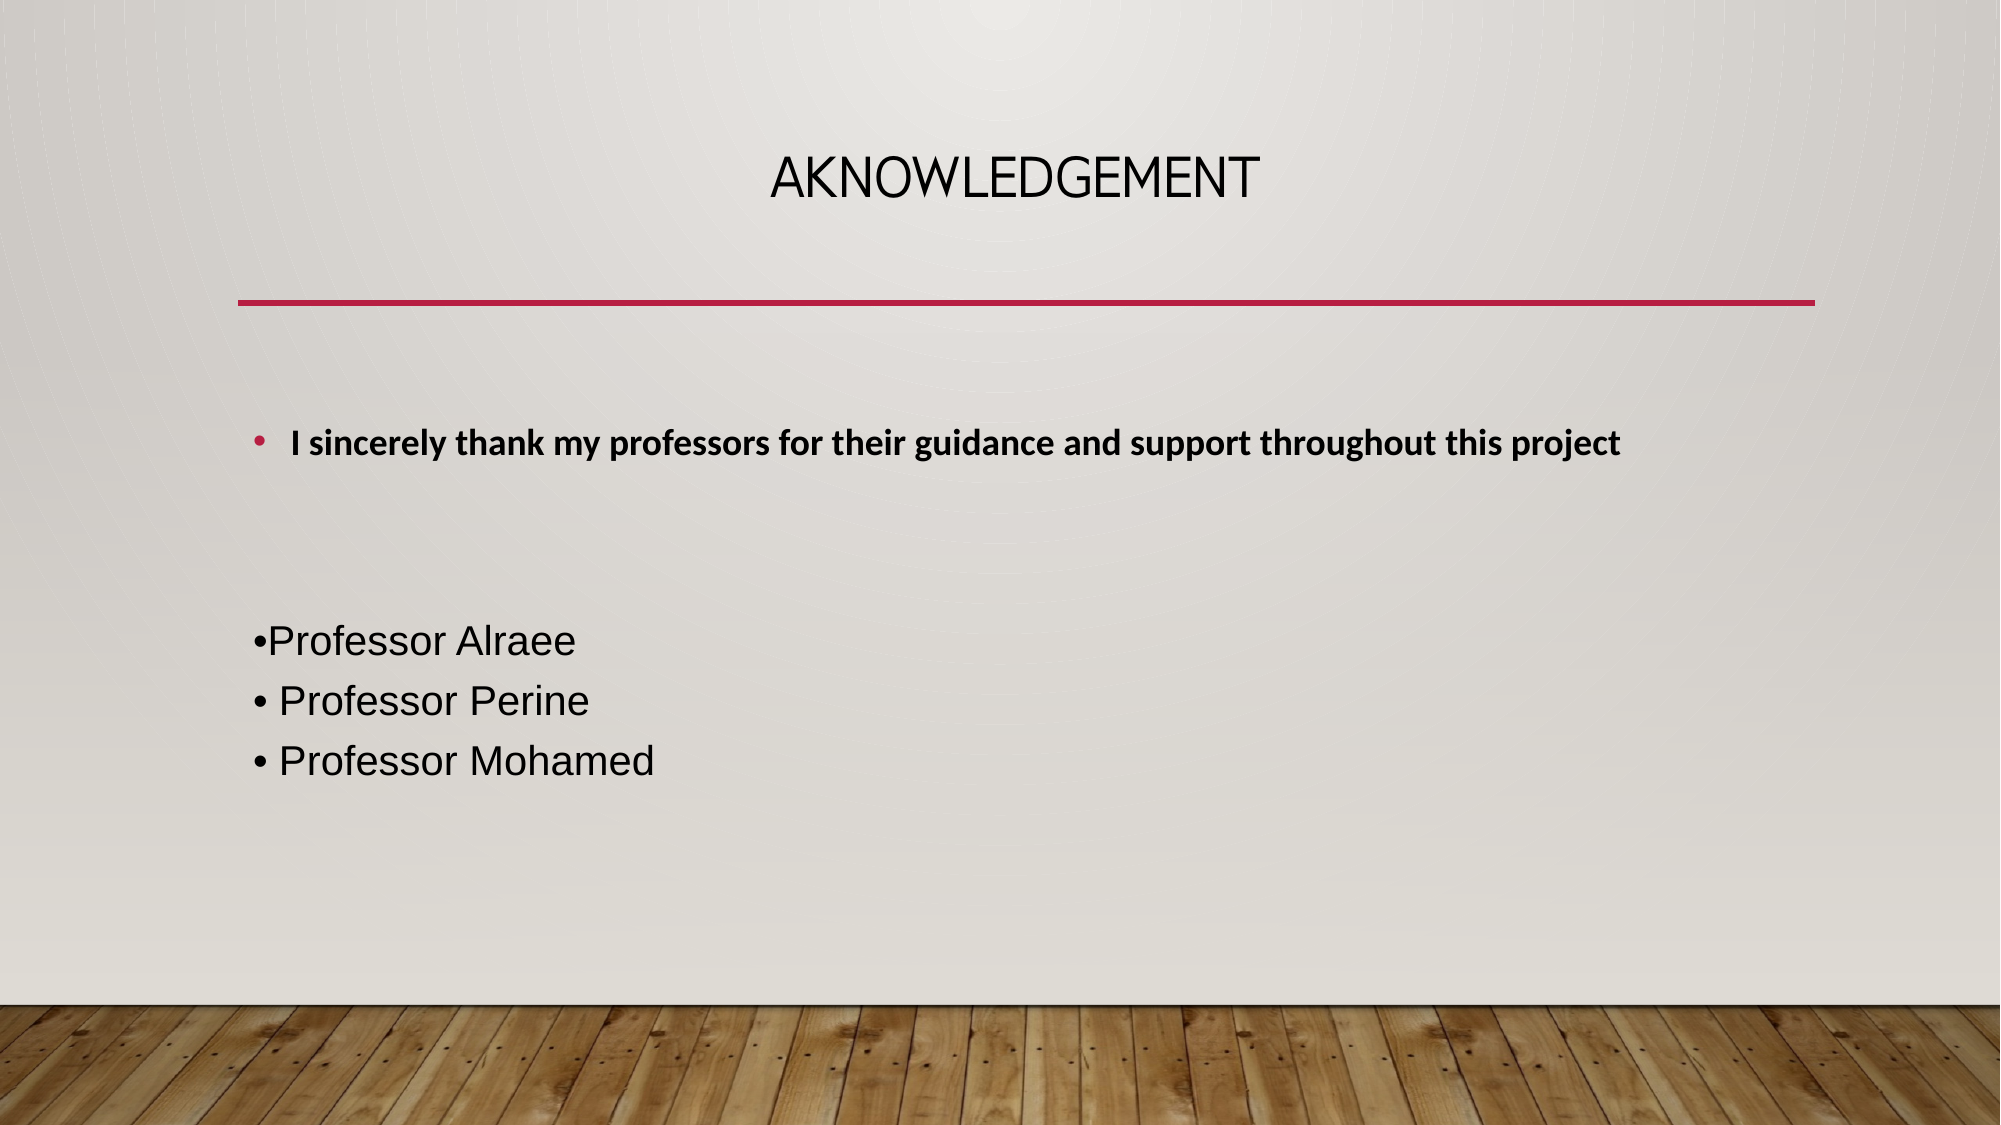

# Aknowledgement

I sincerely thank my professors for their guidance and support throughout this project
•Professor Alraee
• Professor Perine
• Professor Mohamed